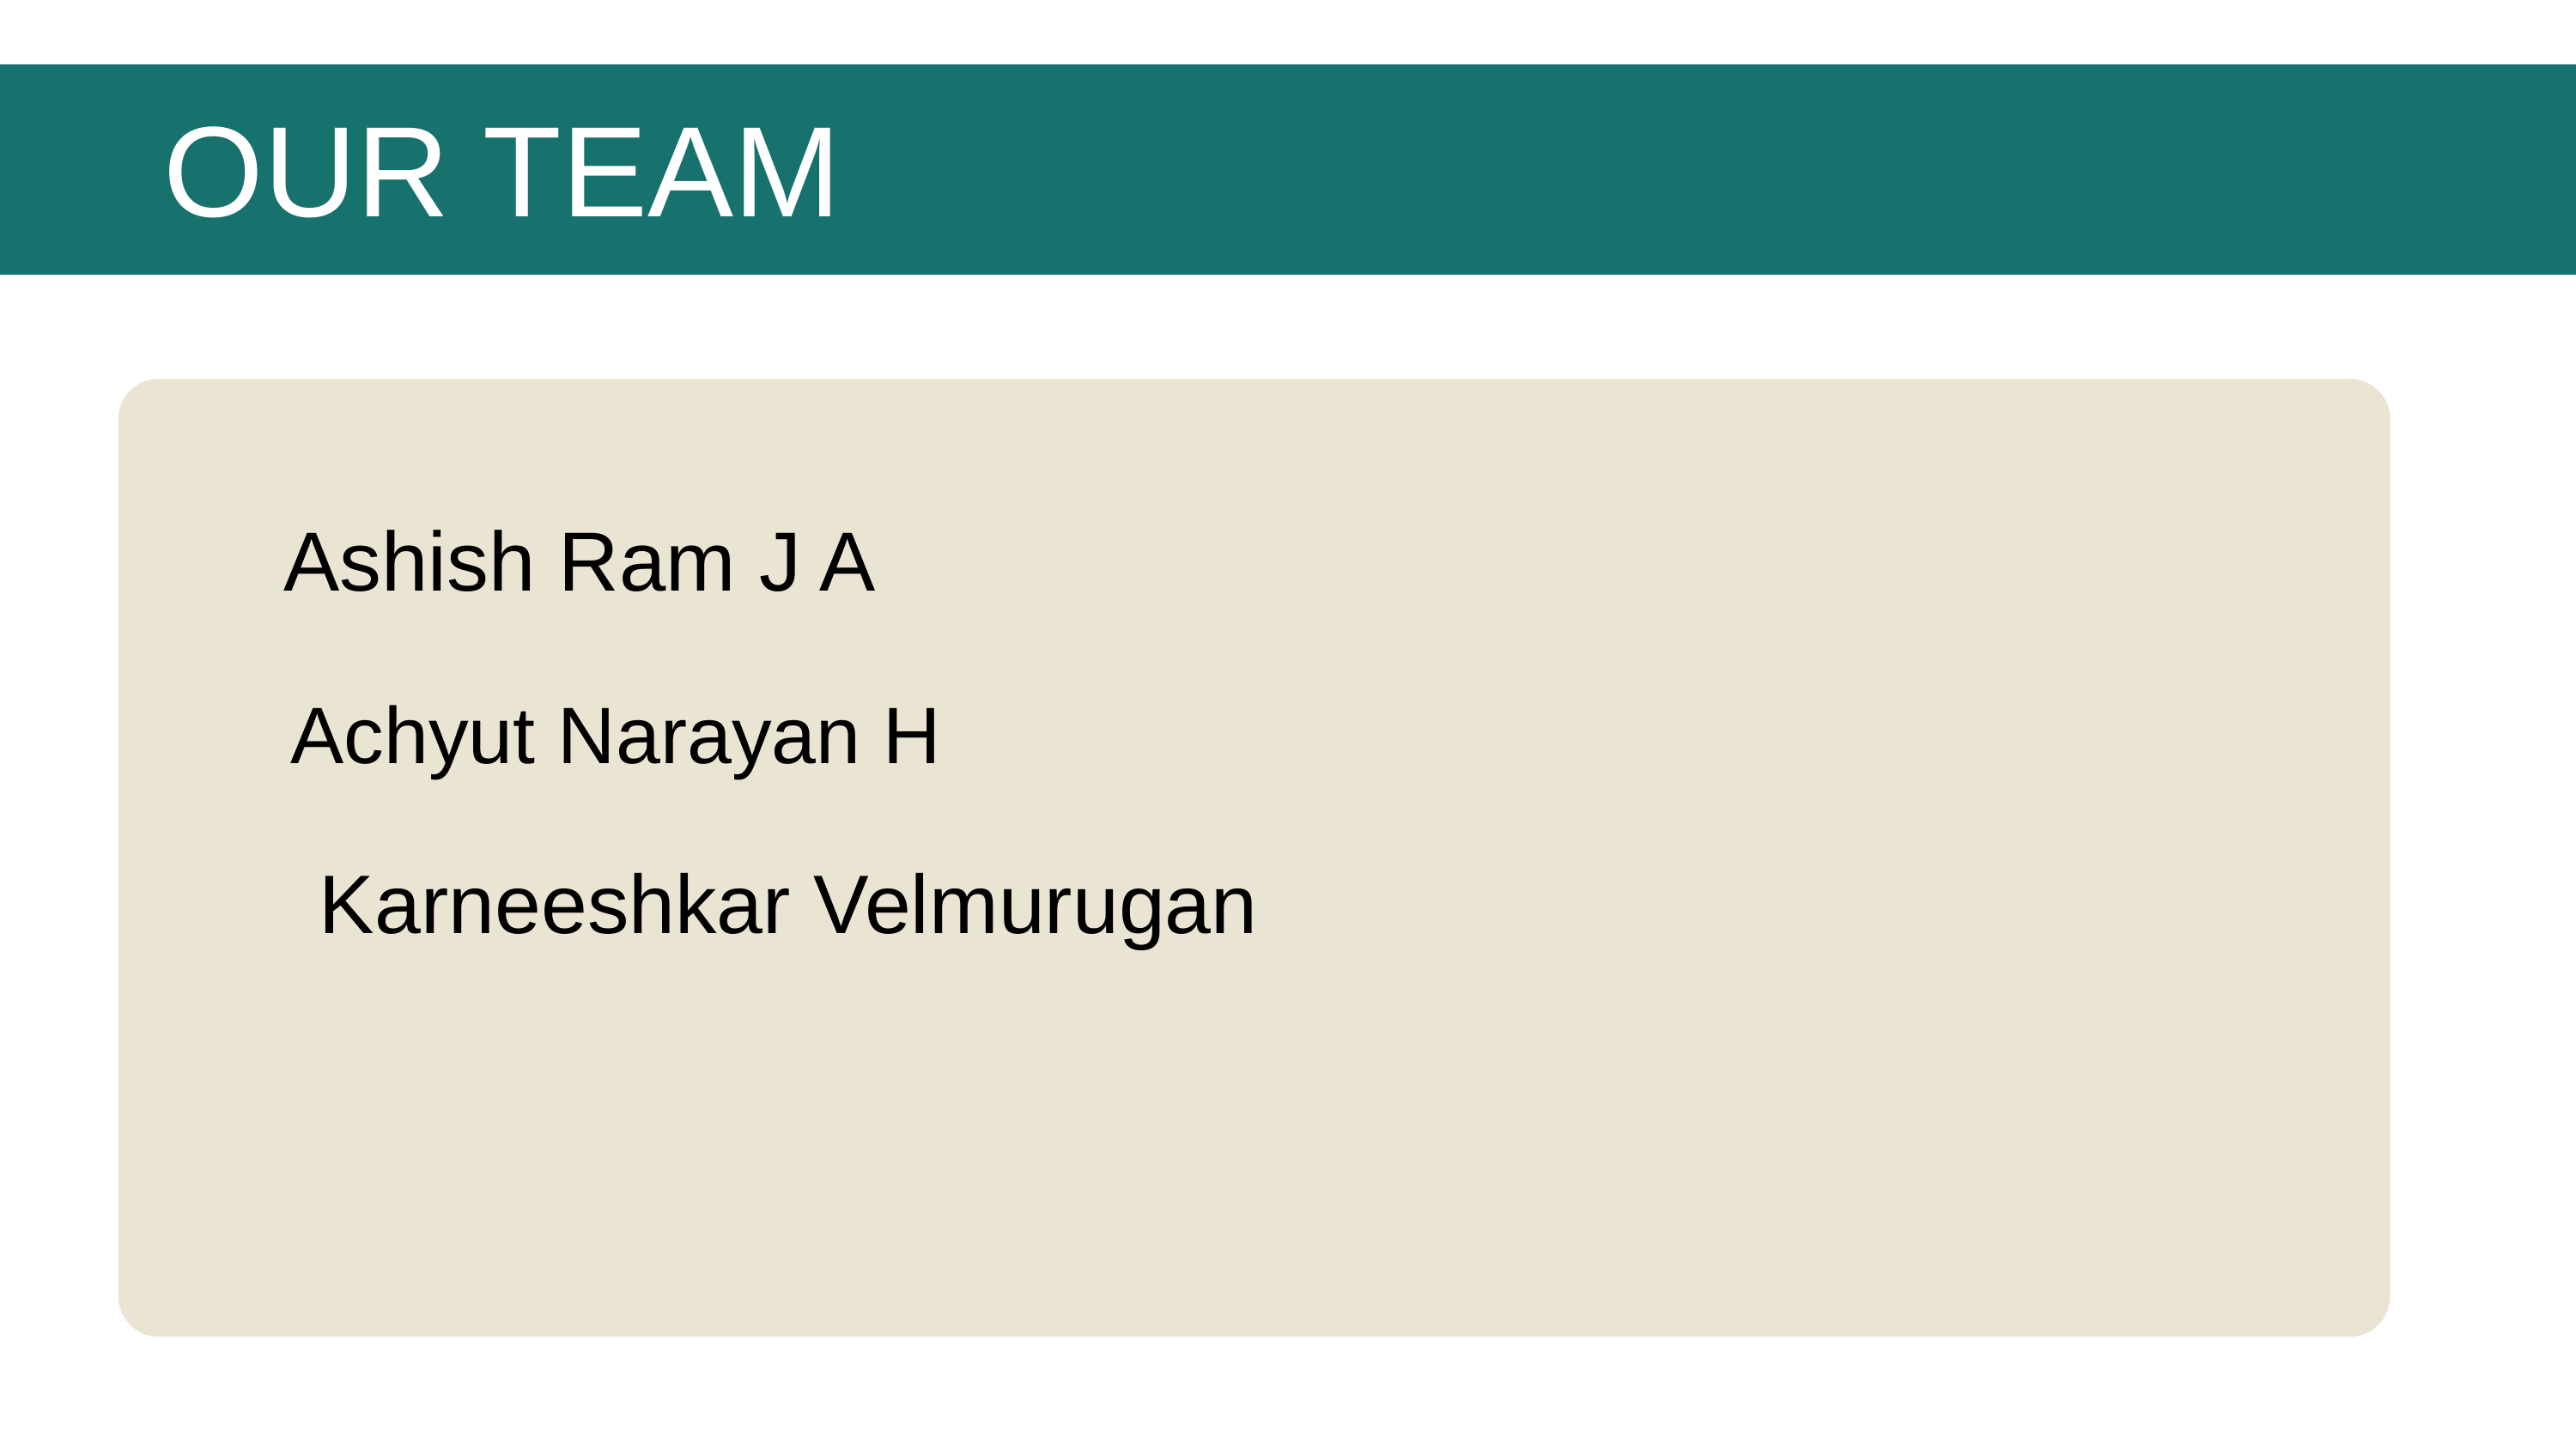

OUR TEAM

Ashish Ram J A
Achyut Narayan H
Karneeshkar Velmurugan